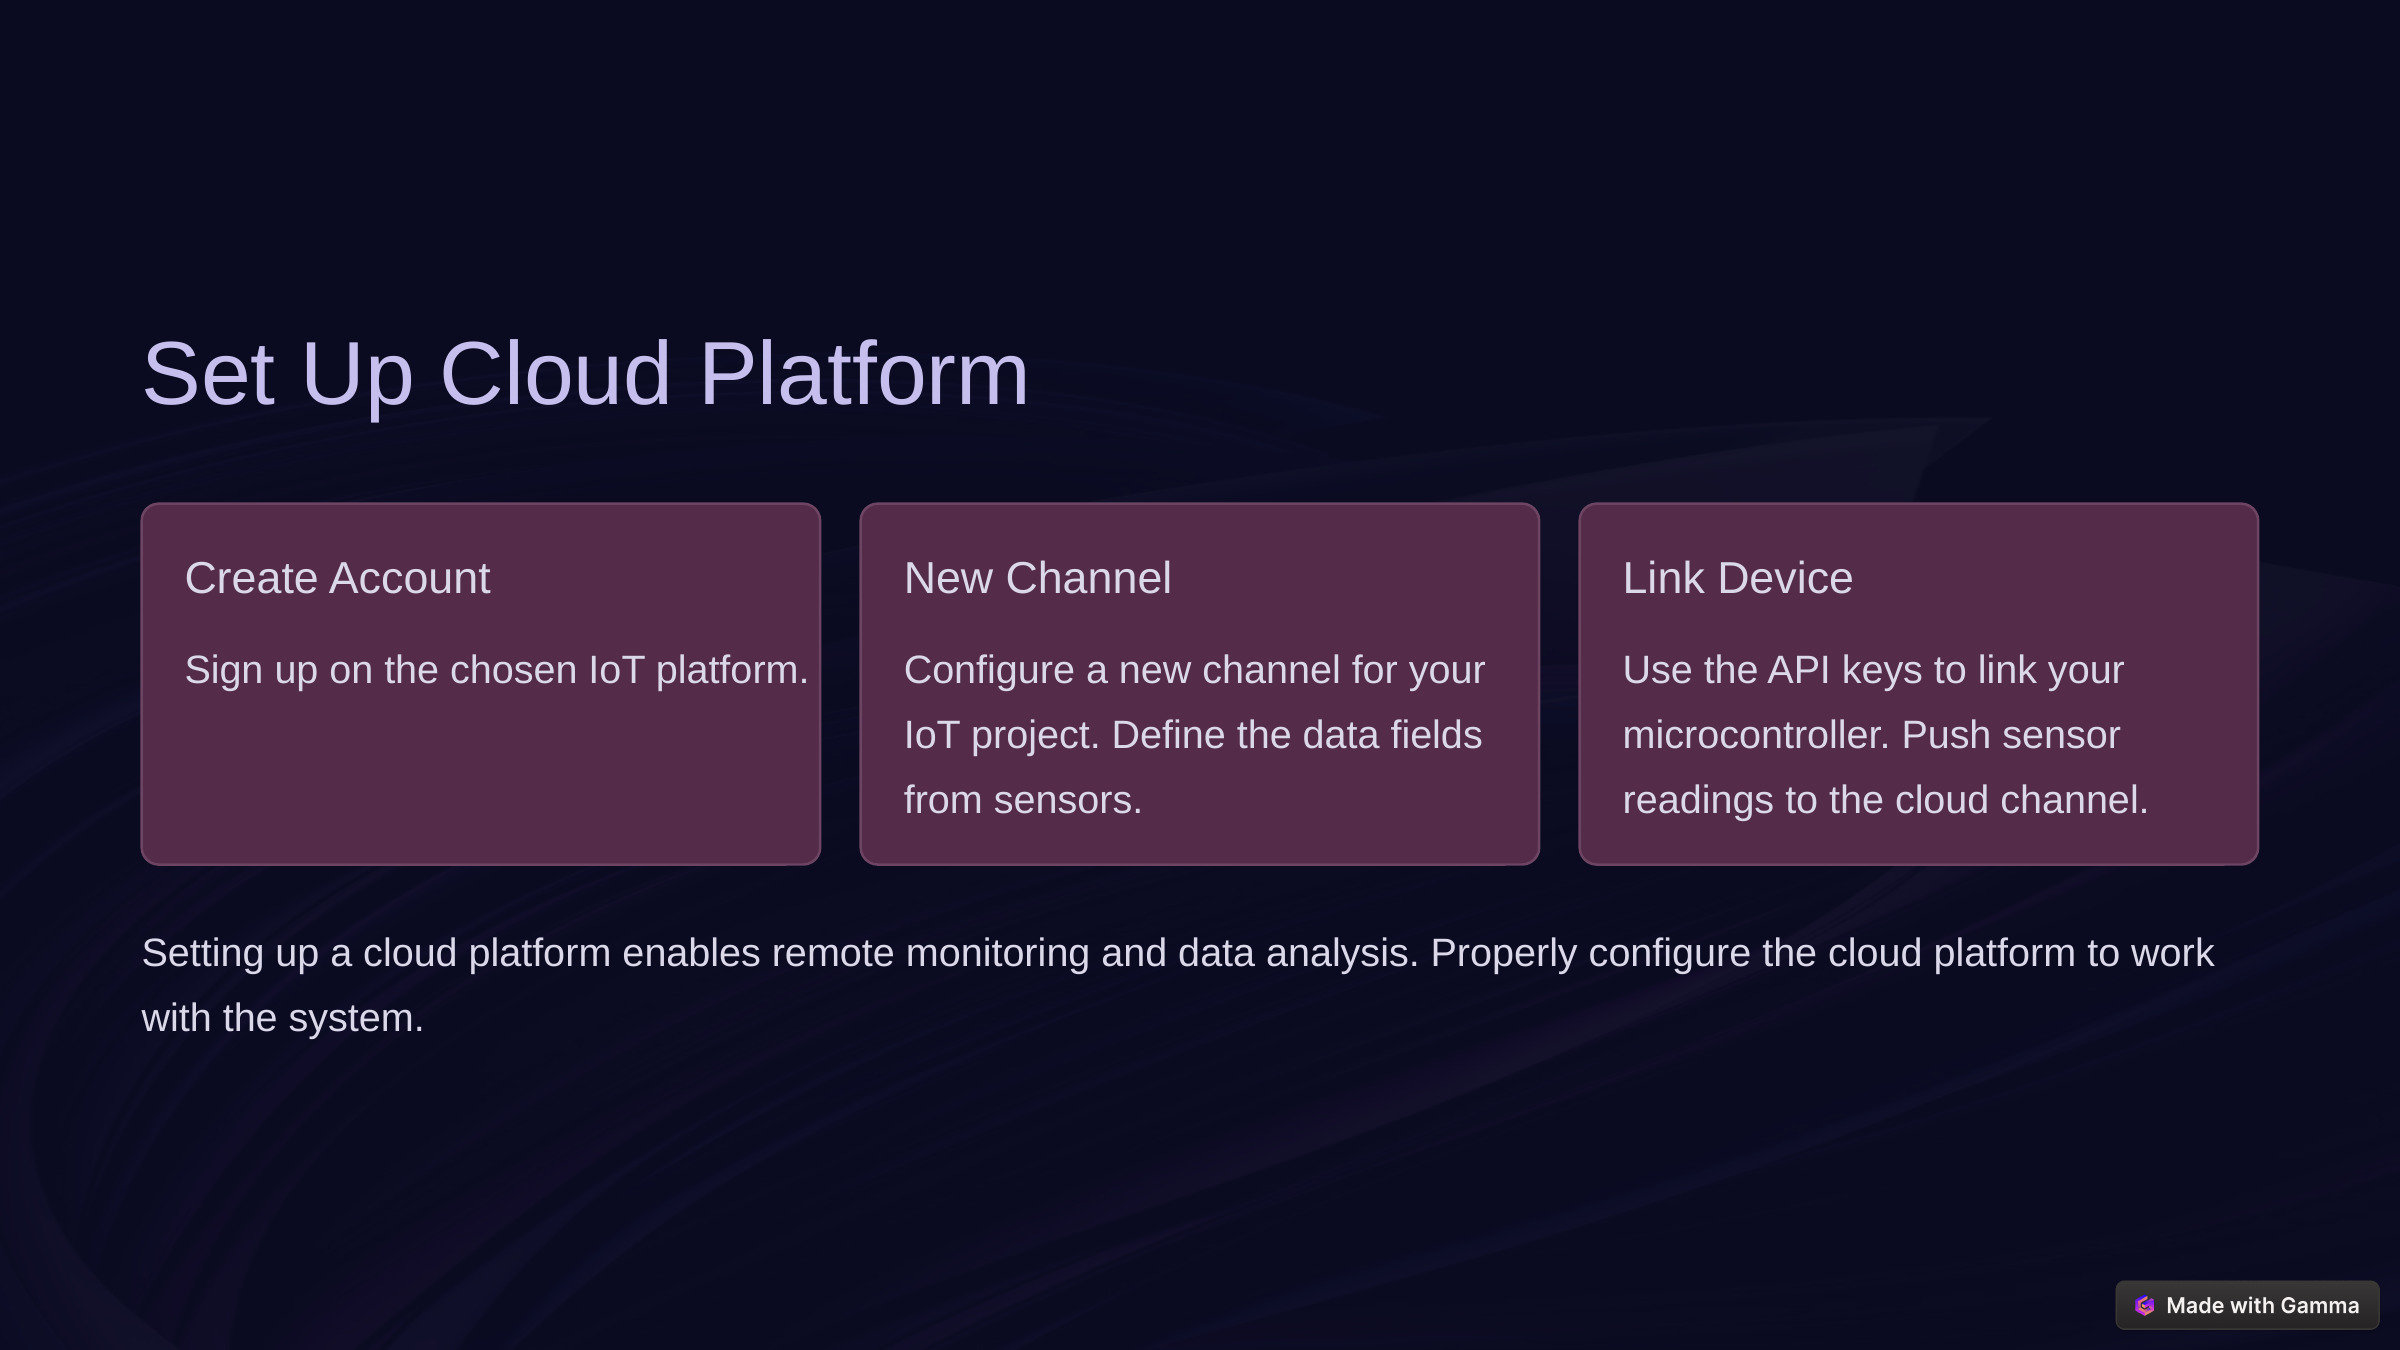

Set Up Cloud Platform

Create Account
New Channel
Link Device
Sign up on the chosen IoT platform.
Configure a new channel for your IoT project. Define the data fields from sensors.
Use the API keys to link your microcontroller. Push sensor readings to the cloud channel.
Setting up a cloud platform enables remote monitoring and data analysis. Properly configure the cloud platform to work with the system.